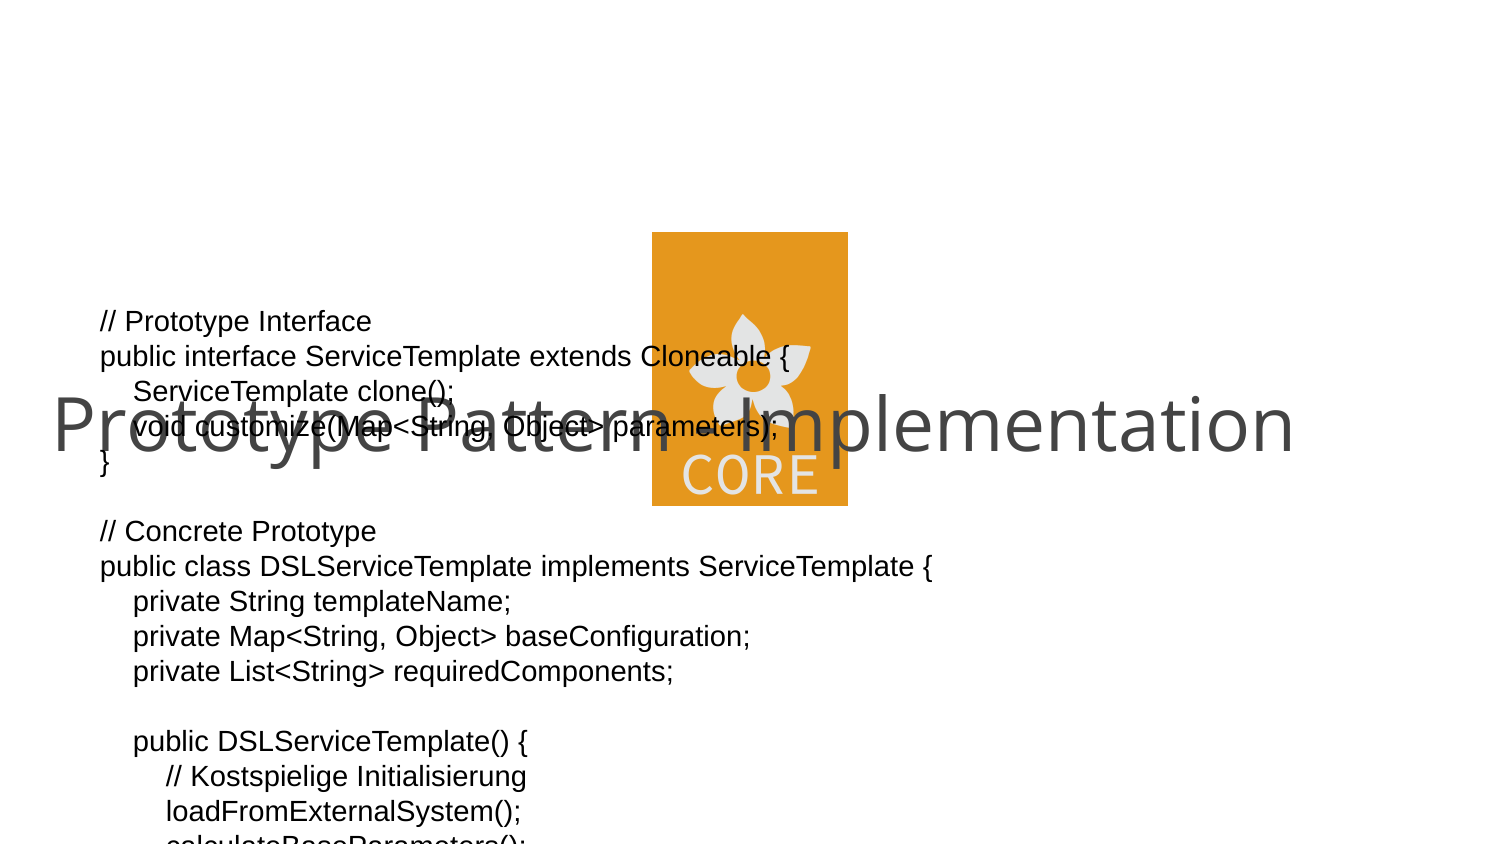

# Prototype Pattern - Implementation

// Prototype Interface
public interface ServiceTemplate extends Cloneable {
    ServiceTemplate clone();
    void customize(Map<String, Object> parameters);
}
// Concrete Prototype
public class DSLServiceTemplate implements ServiceTemplate {
    private String templateName;
    private Map<String, Object> baseConfiguration;
    private List<String> requiredComponents;
    public DSLServiceTemplate() {
        // Kostspielige Initialisierung
        loadFromExternalSystem();
        calculateBaseParameters();
        loadRequiredComponents();
    }
    @Override
    public ServiceTemplate clone() {
        try {
            DSLServiceTemplate cloned = (DSLServiceTemplate) super.clone();
            // Deep Copy für mutable Objekte
            cloned.baseConfiguration = new HashMap<>(this.baseConfiguration);
            cloned.requiredComponents = new ArrayList<>(this.requiredComponents);
            return cloned;
        } catch (CloneNotSupportedException e) {
            throw new RuntimeException("Clone not supported", e);
        }
    }
    @Override
    public void customize(Map<String, Object> parameters) {
        // Template an spezifische Anforderungen anpassen
        baseConfiguration.putAll(parameters);
    }
    private void loadFromExternalSystem() {
        // Simuliert kostspielige Operation
        try { Thread.sleep(1000); } catch (InterruptedException e) {}
    }
}